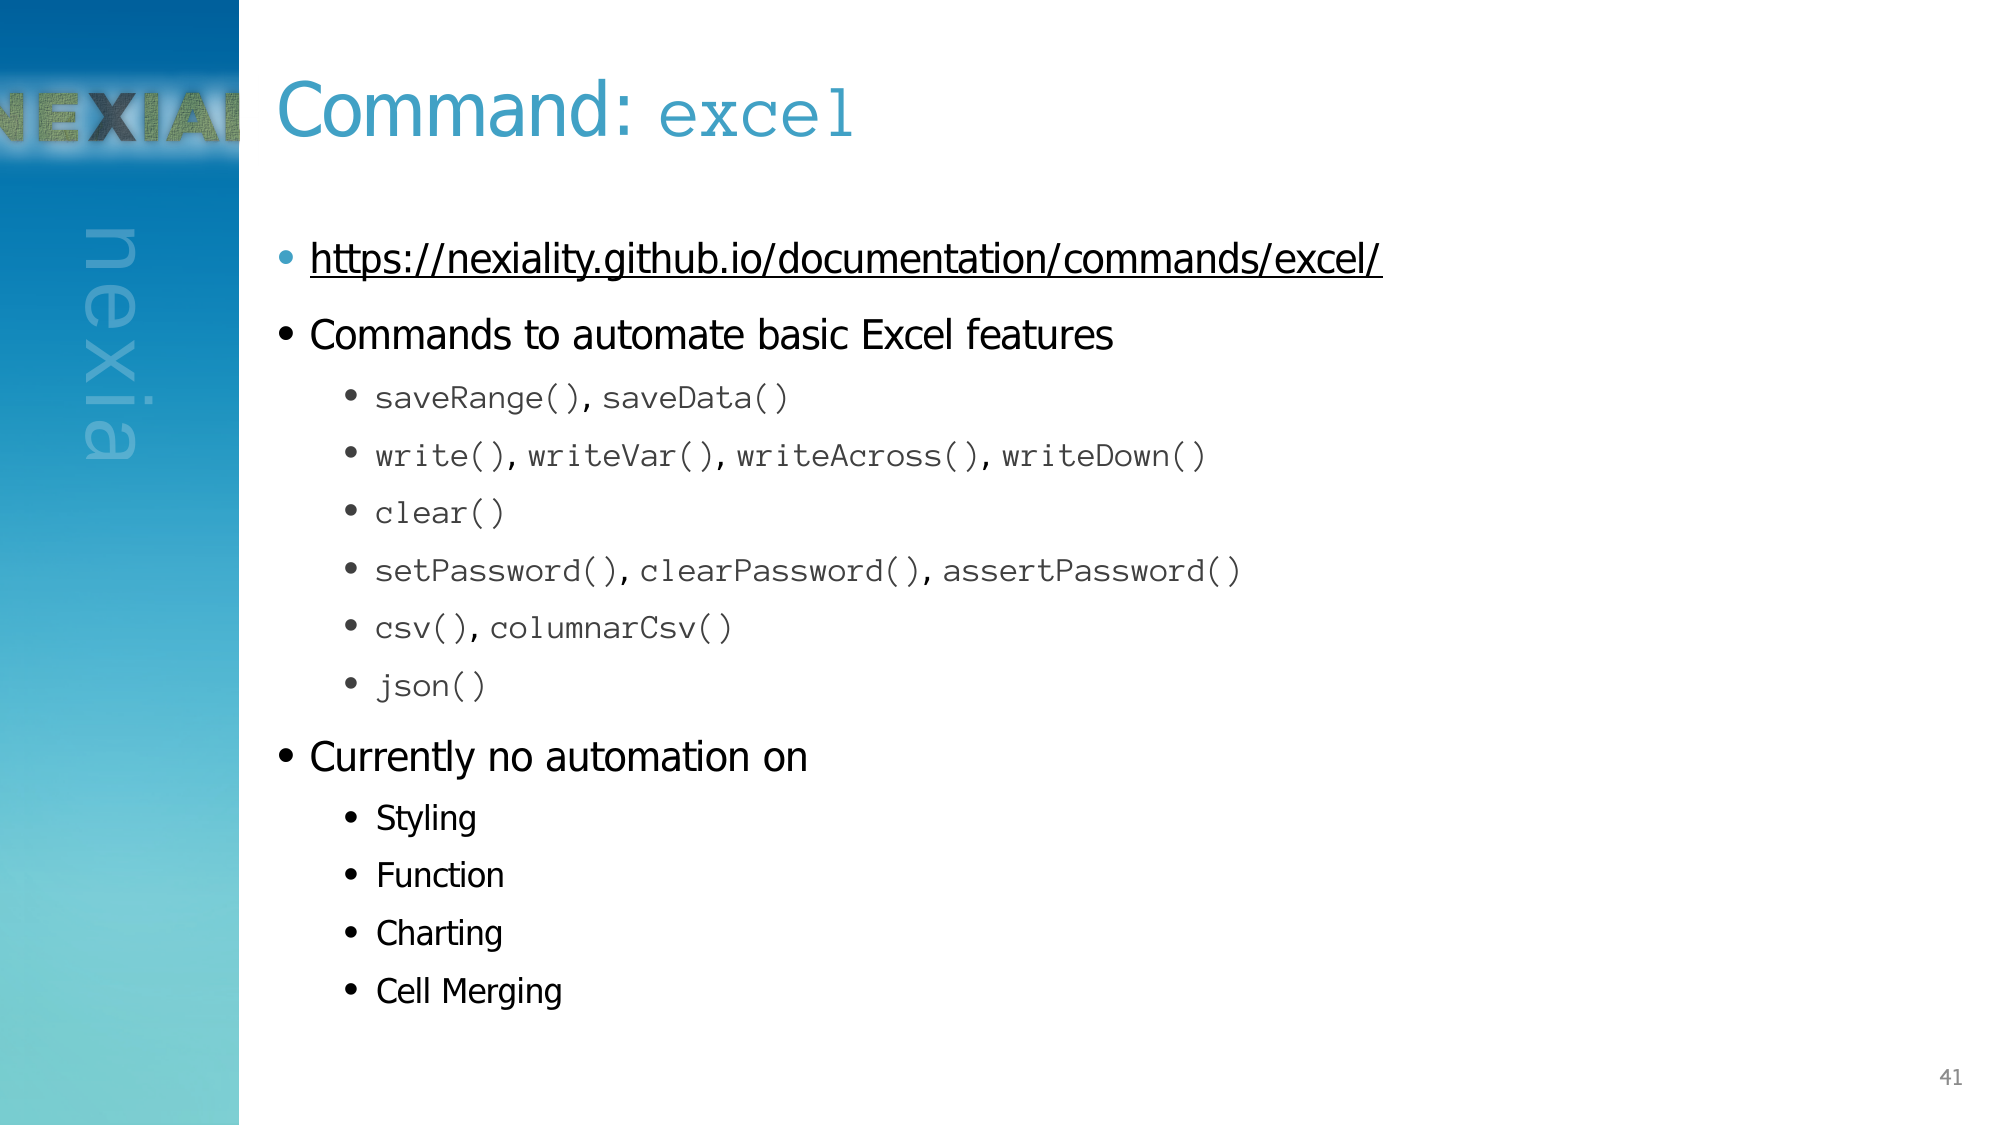

# Command: excel
https://nexiality.github.io/documentation/commands/excel/
Commands to automate basic Excel features
saveRange(), saveData()
write(), writeVar(), writeAcross(), writeDown()
clear()
setPassword(), clearPassword(), assertPassword()
csv(), columnarCsv()
json()
Currently no automation on
Styling
Function
Charting
Cell Merging
41